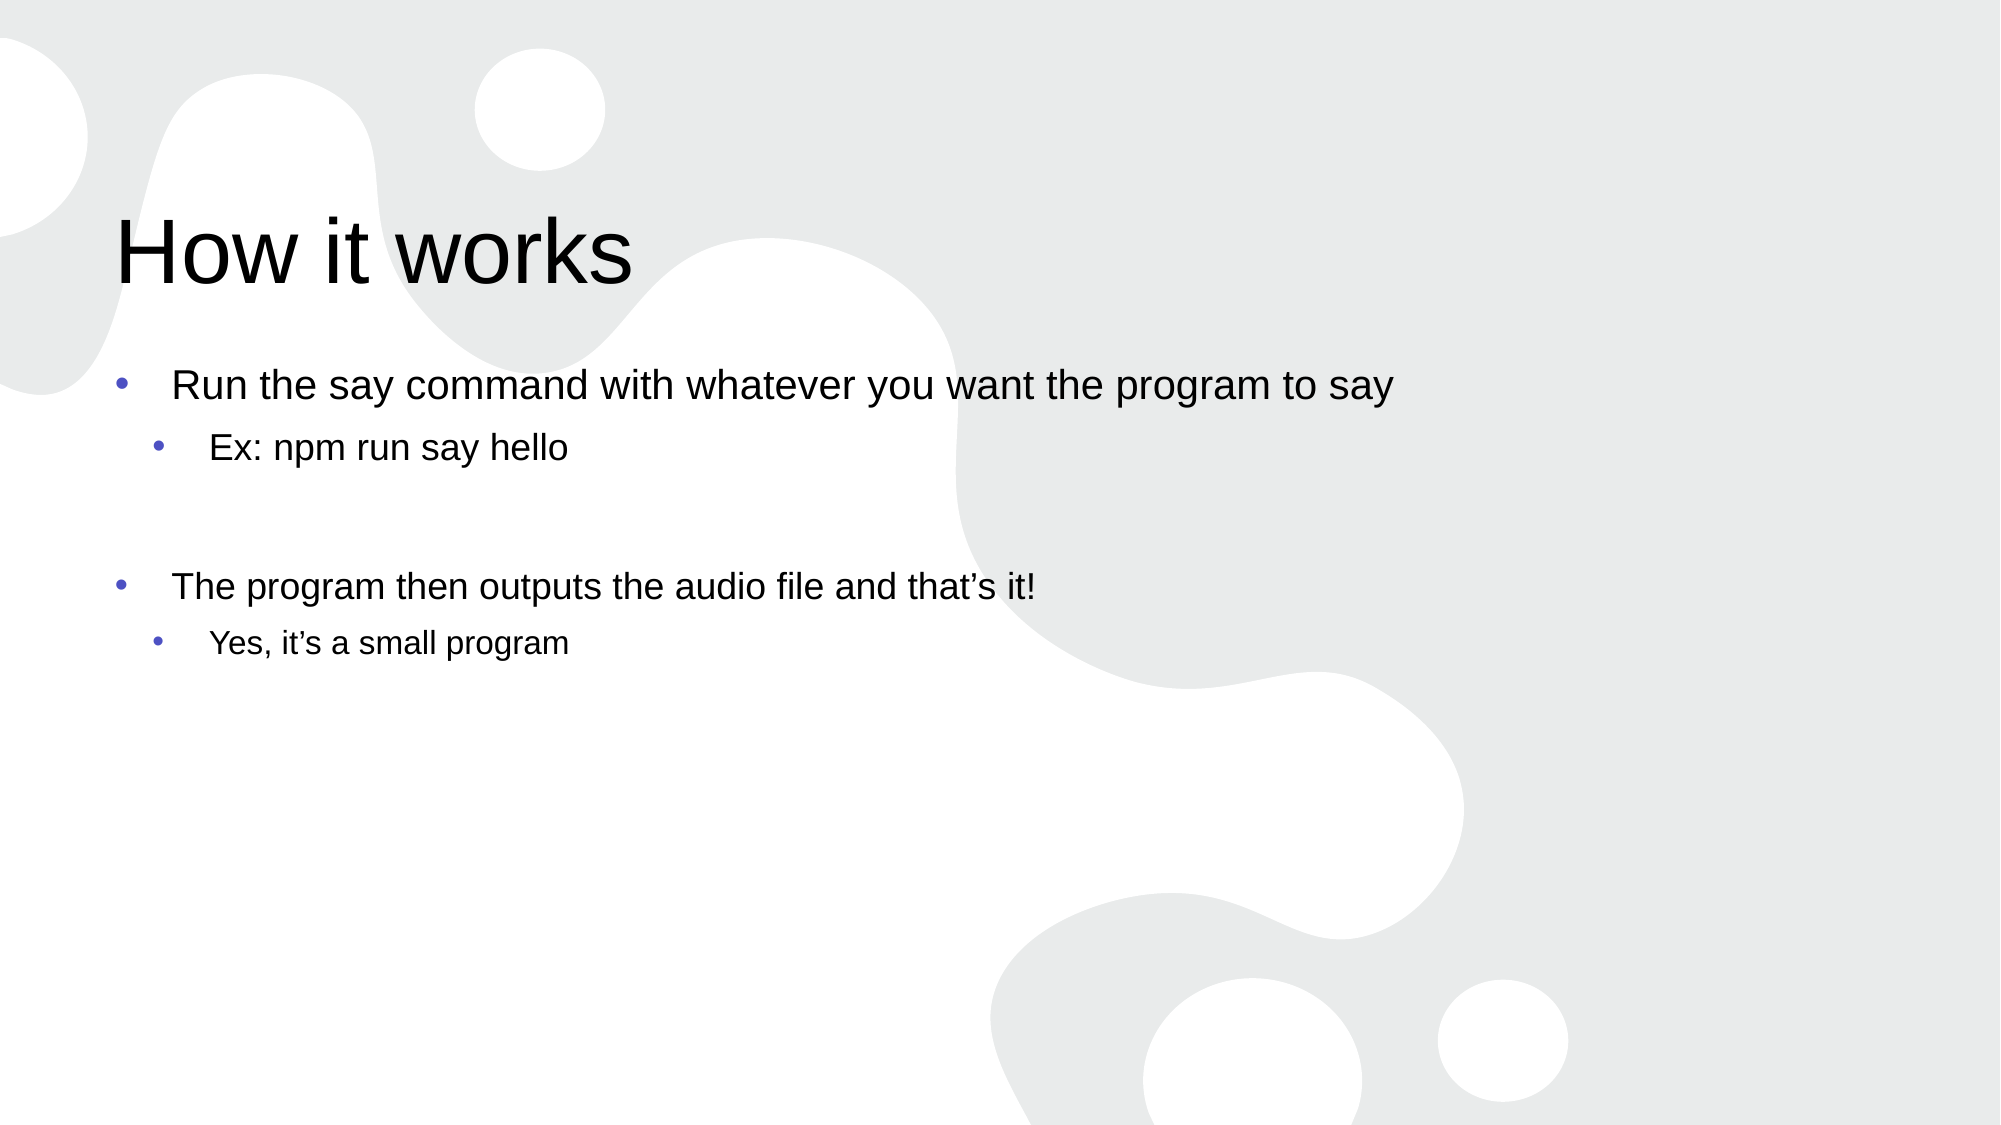

# How it works
Run the say command with whatever you want the program to say
Ex: npm run say hello

The program then outputs the audio file and that’s it!
Yes, it’s a small program